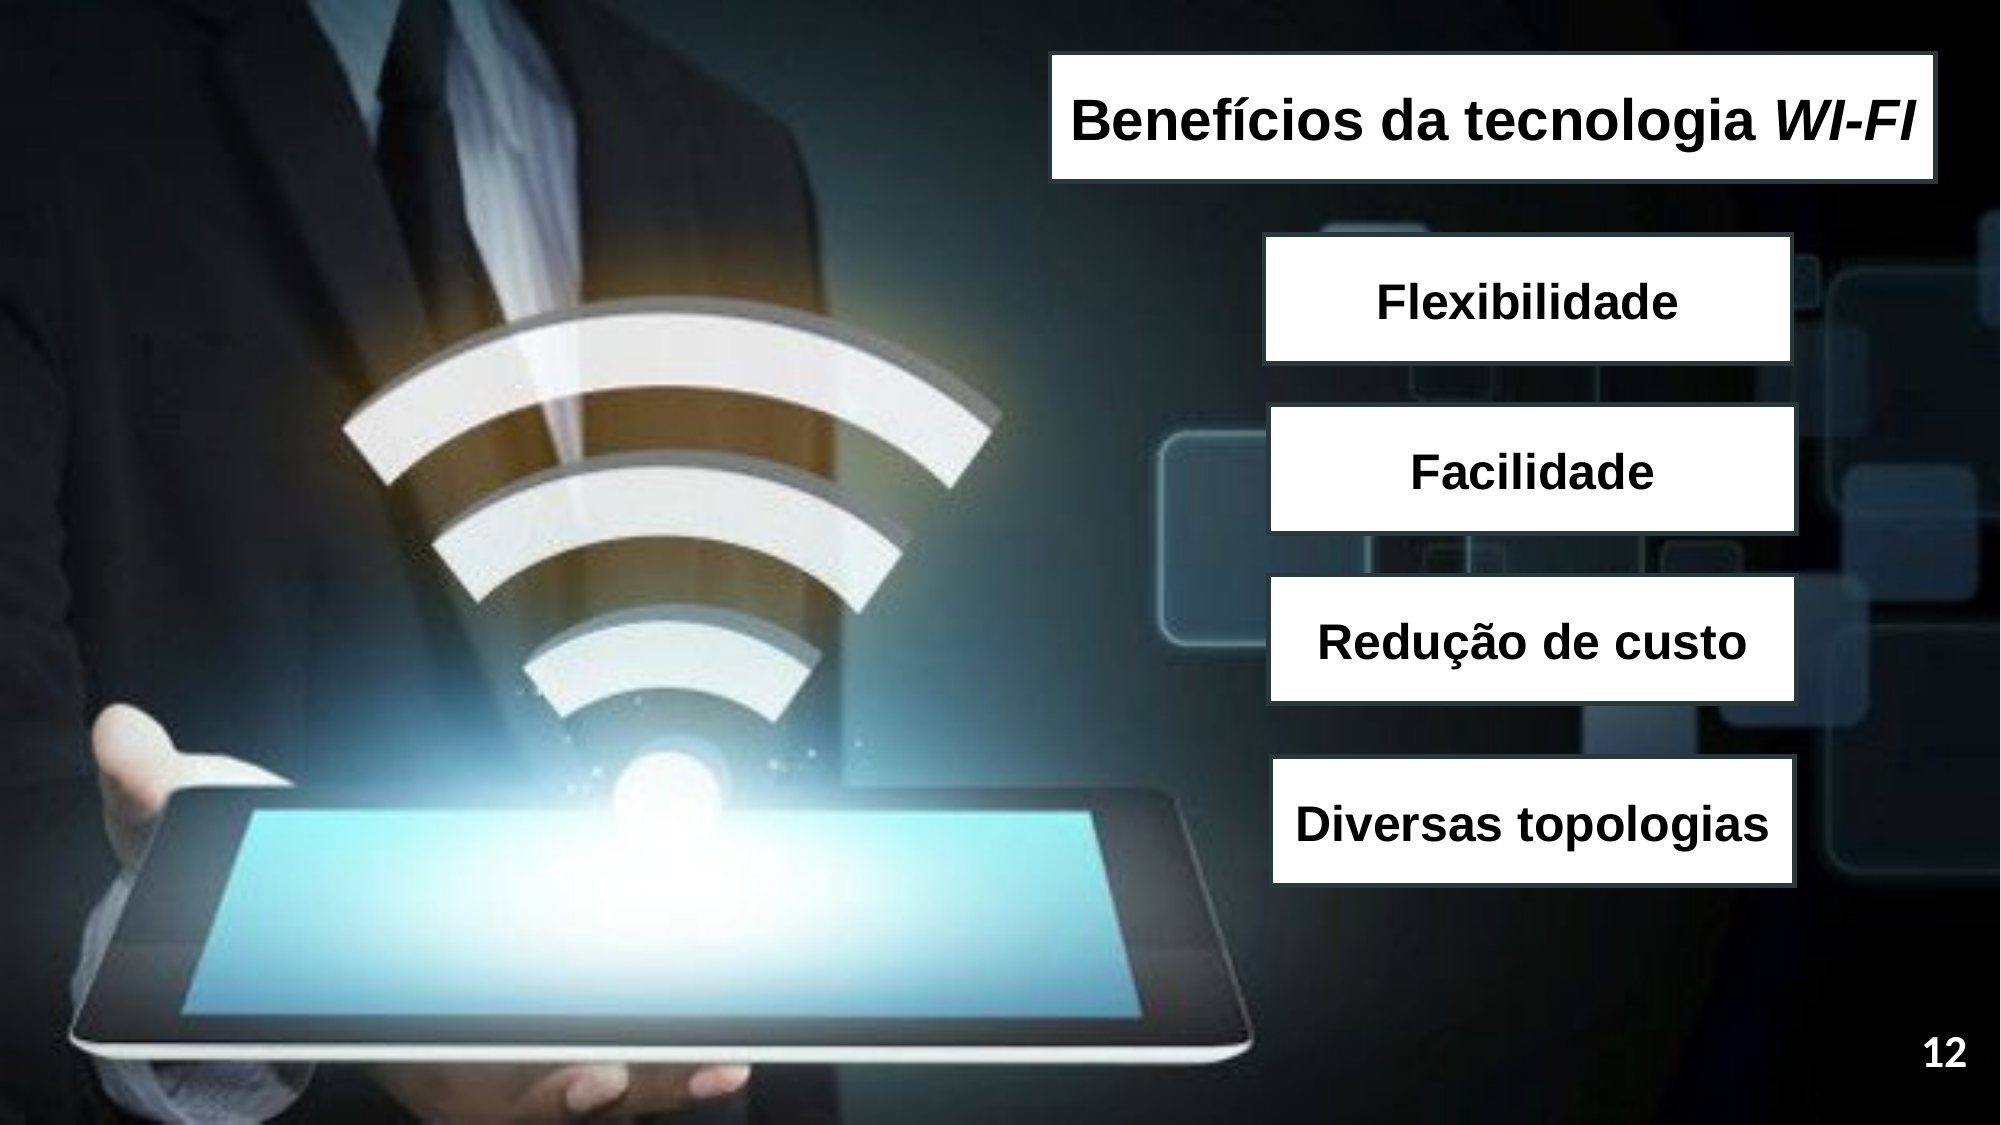

Benefícios da tecnologia WI-FI
Flexibilidade
Facilidade
Redução de custo
Diversas topologias
12